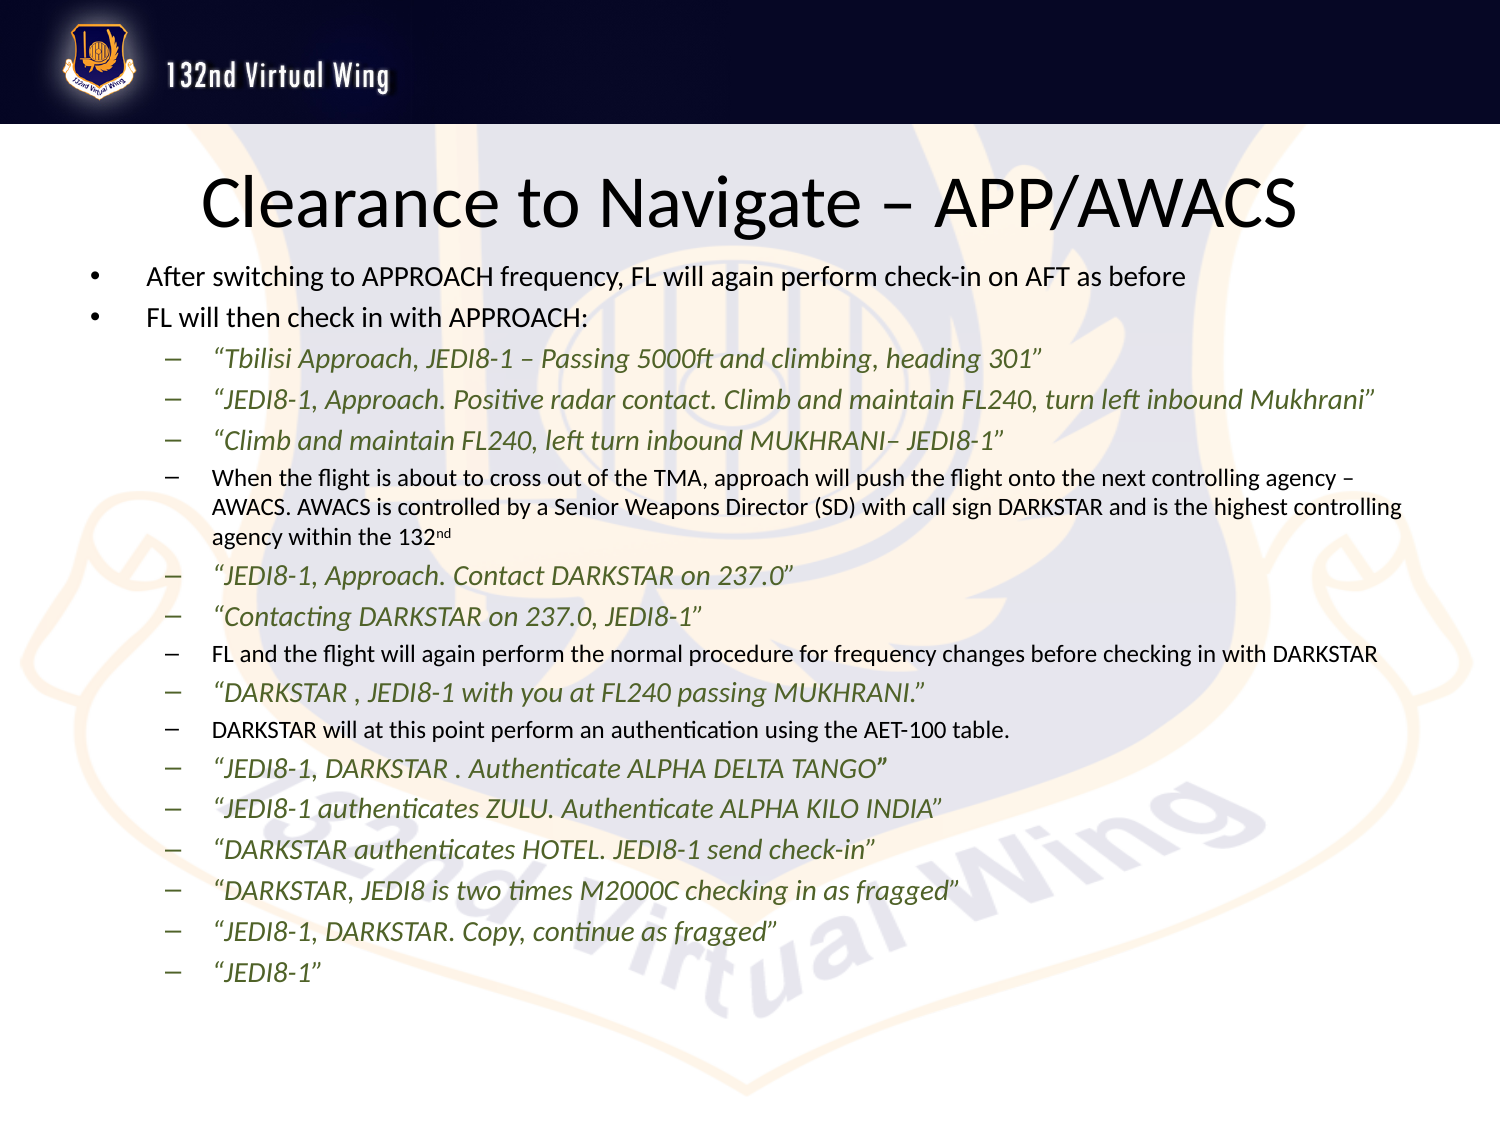

# Clearance to Navigate – APP/AWACS
After switching to APPROACH frequency, FL will again perform check-in on AFT as before
FL will then check in with APPROACH:
“Tbilisi Approach, JEDI8-1 – Passing 5000ft and climbing, heading 301”
“JEDI8-1, Approach. Positive radar contact. Climb and maintain FL240, turn left inbound Mukhrani”
“Climb and maintain FL240, left turn inbound MUKHRANI– JEDI8-1”
When the flight is about to cross out of the TMA, approach will push the flight onto the next controlling agency – AWACS. AWACS is controlled by a Senior Weapons Director (SD) with call sign DARKSTAR and is the highest controlling agency within the 132nd
“JEDI8-1, Approach. Contact DARKSTAR on 237.0”
“Contacting DARKSTAR on 237.0, JEDI8-1”
FL and the flight will again perform the normal procedure for frequency changes before checking in with DARKSTAR
“DARKSTAR , JEDI8-1 with you at FL240 passing MUKHRANI.”
DARKSTAR will at this point perform an authentication using the AET-100 table.
“JEDI8-1, DARKSTAR . Authenticate ALPHA DELTA TANGO”
“JEDI8-1 authenticates ZULU. Authenticate ALPHA KILO INDIA”
“DARKSTAR authenticates HOTEL. JEDI8-1 send check-in”
“DARKSTAR, JEDI8 is two times M2000C checking in as fragged”
“JEDI8-1, DARKSTAR. Copy, continue as fragged”
“JEDI8-1”